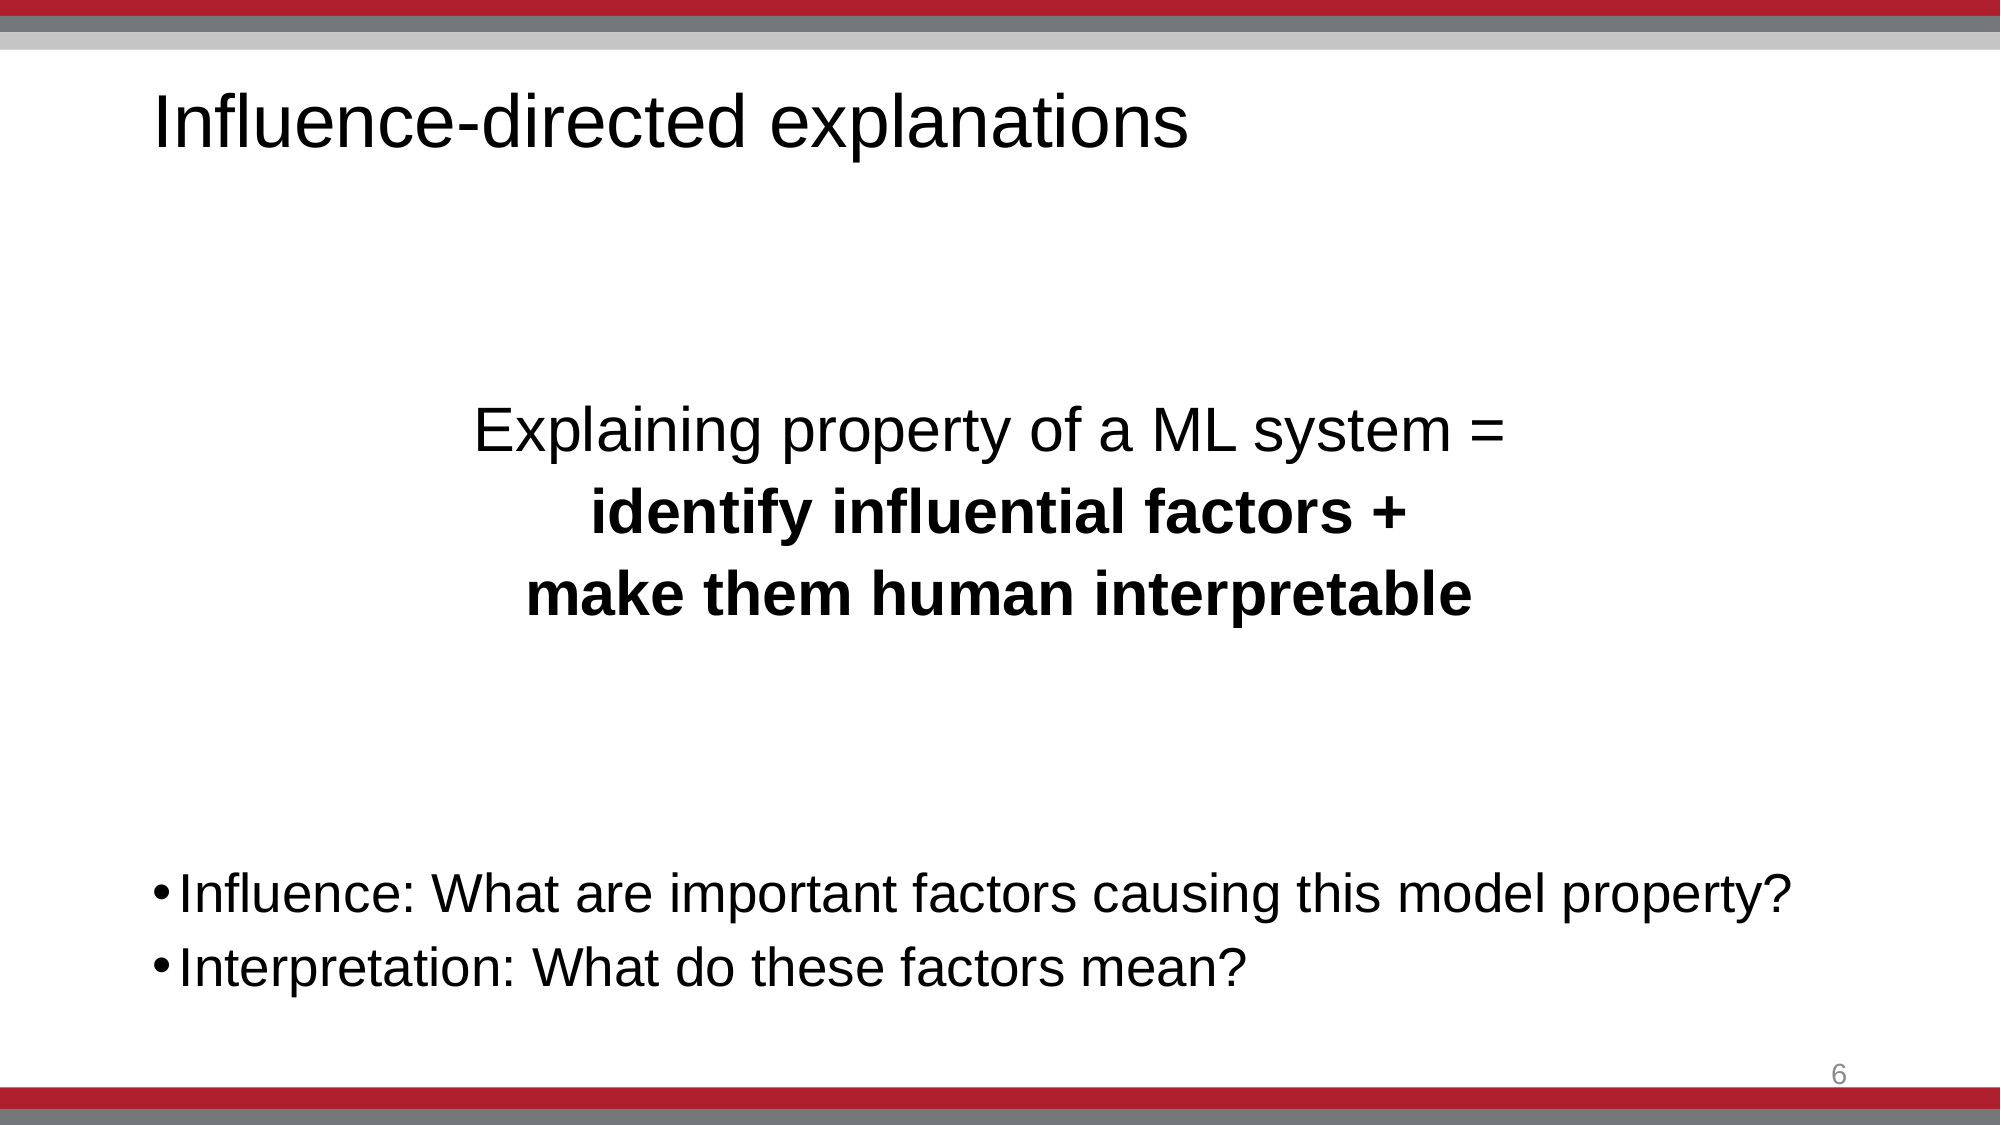

# Influence-directed explanations

Explaining property of a ML system =
 identify influential factors +
make them human interpretable

Influence: What are important factors causing this model property?
Interpretation: What do these factors mean?
6